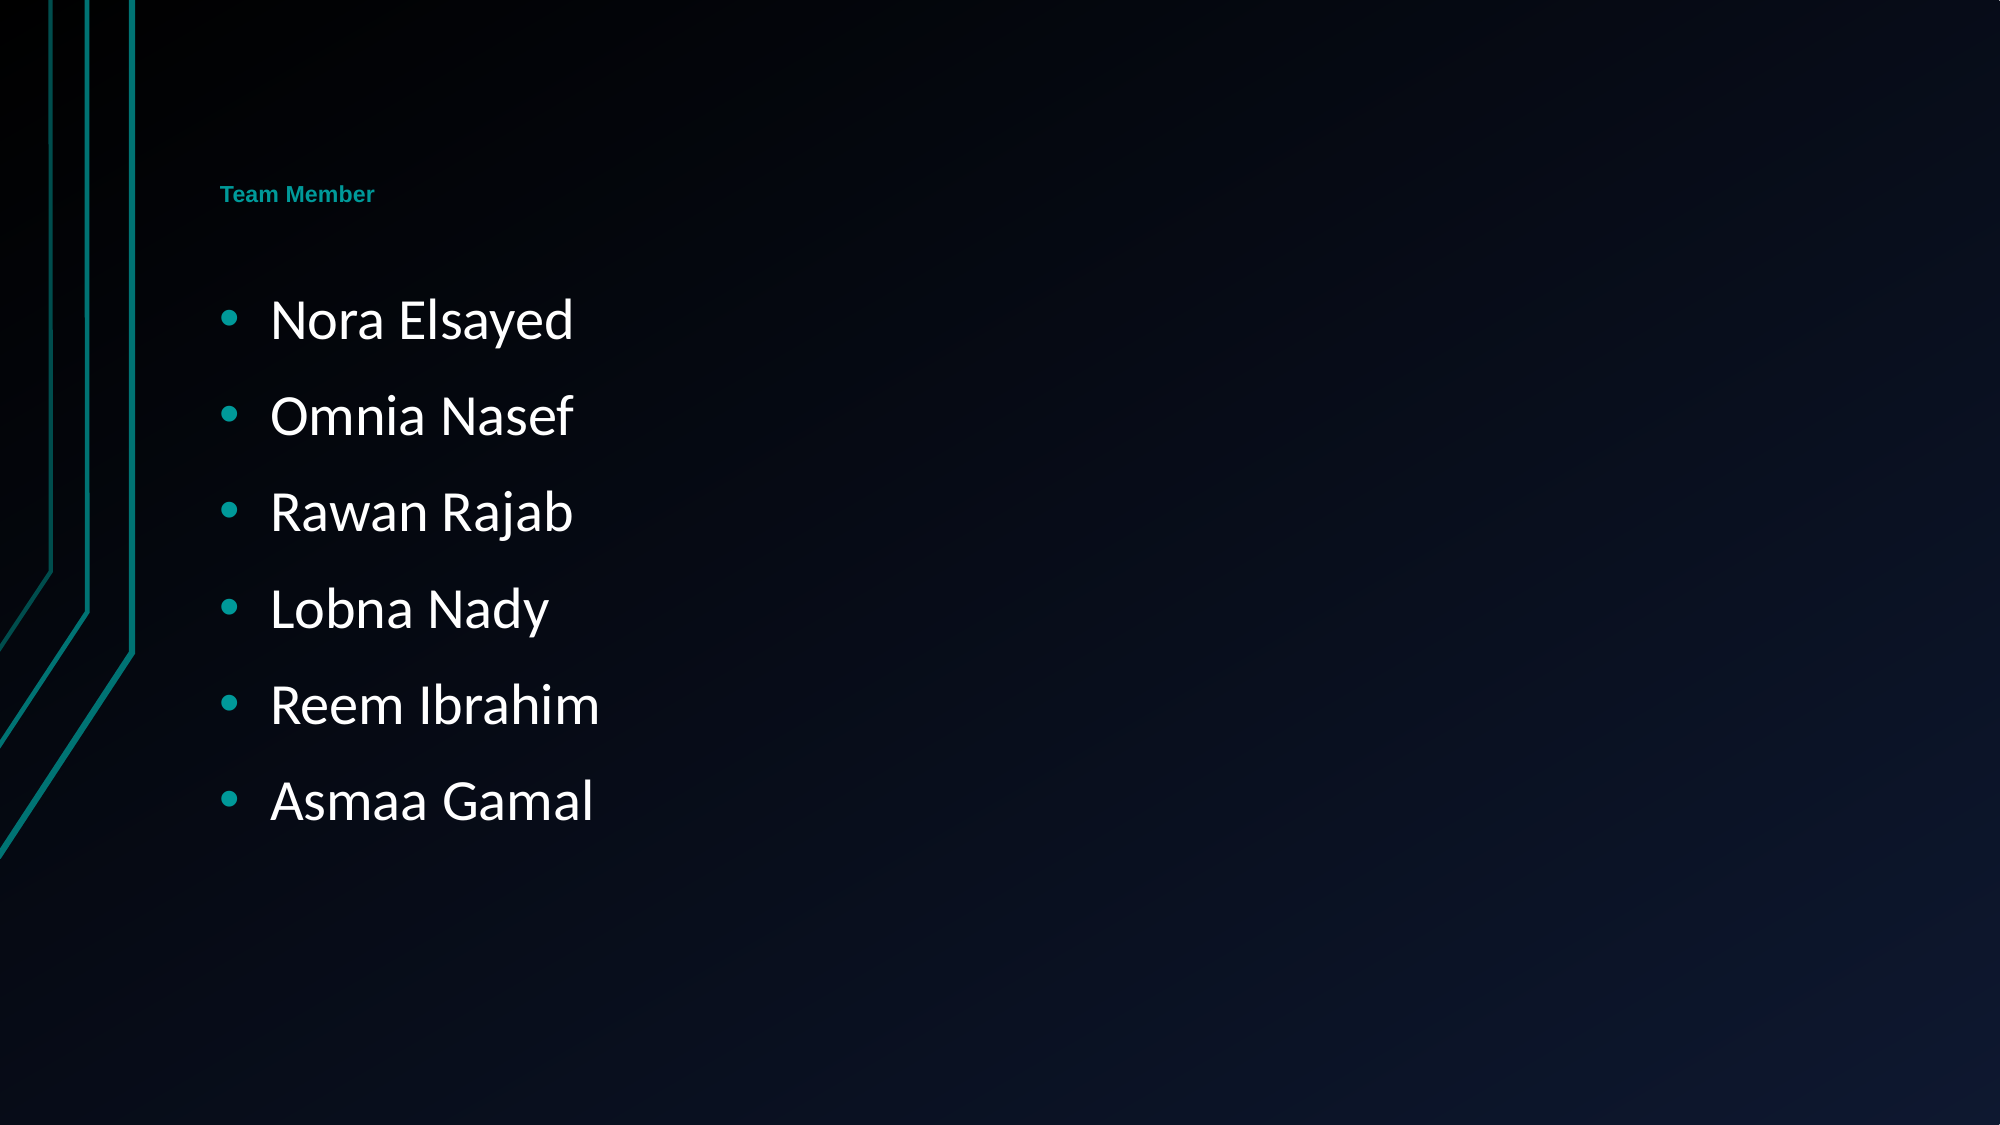

# Team Member
Nora Elsayed
Omnia Nasef
Rawan Rajab
Lobna Nady
Reem Ibrahim
Asmaa Gamal